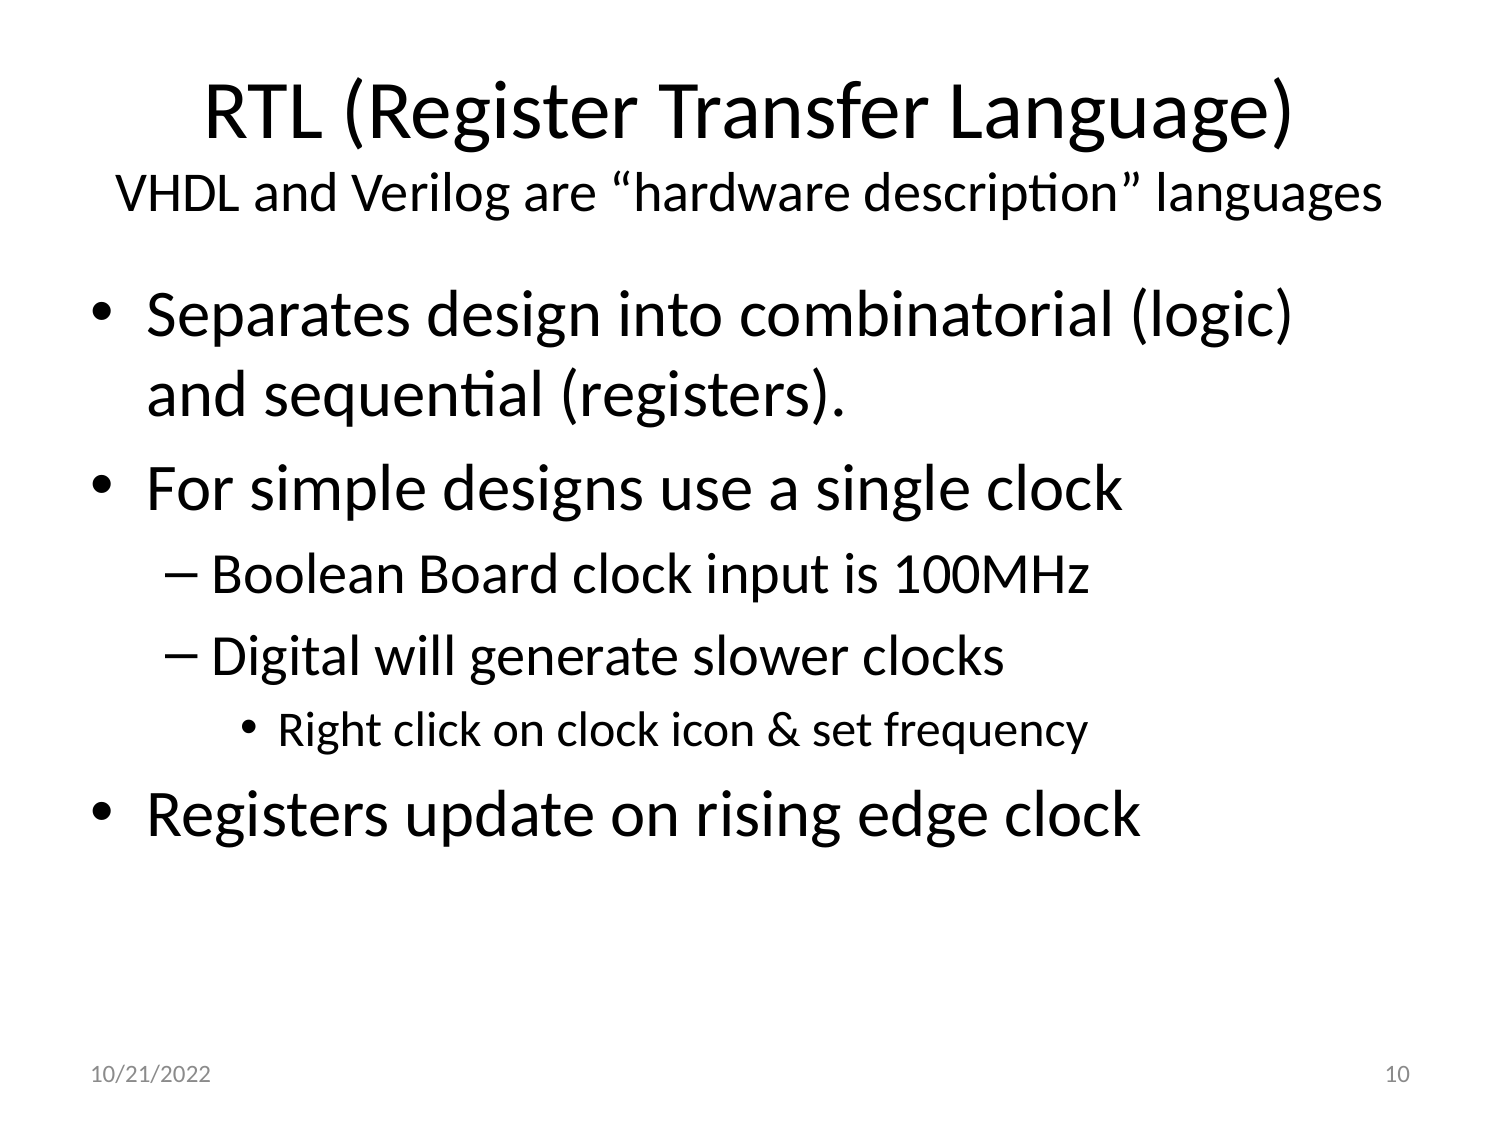

# RTL (Register Transfer Language) VHDL and Verilog are “hardware description” languages
Separates design into combinatorial (logic) and sequential (registers).
For simple designs use a single clock
Boolean Board clock input is 100MHz
Digital will generate slower clocks
Right click on clock icon & set frequency
Registers update on rising edge clock

10/21/2022
10